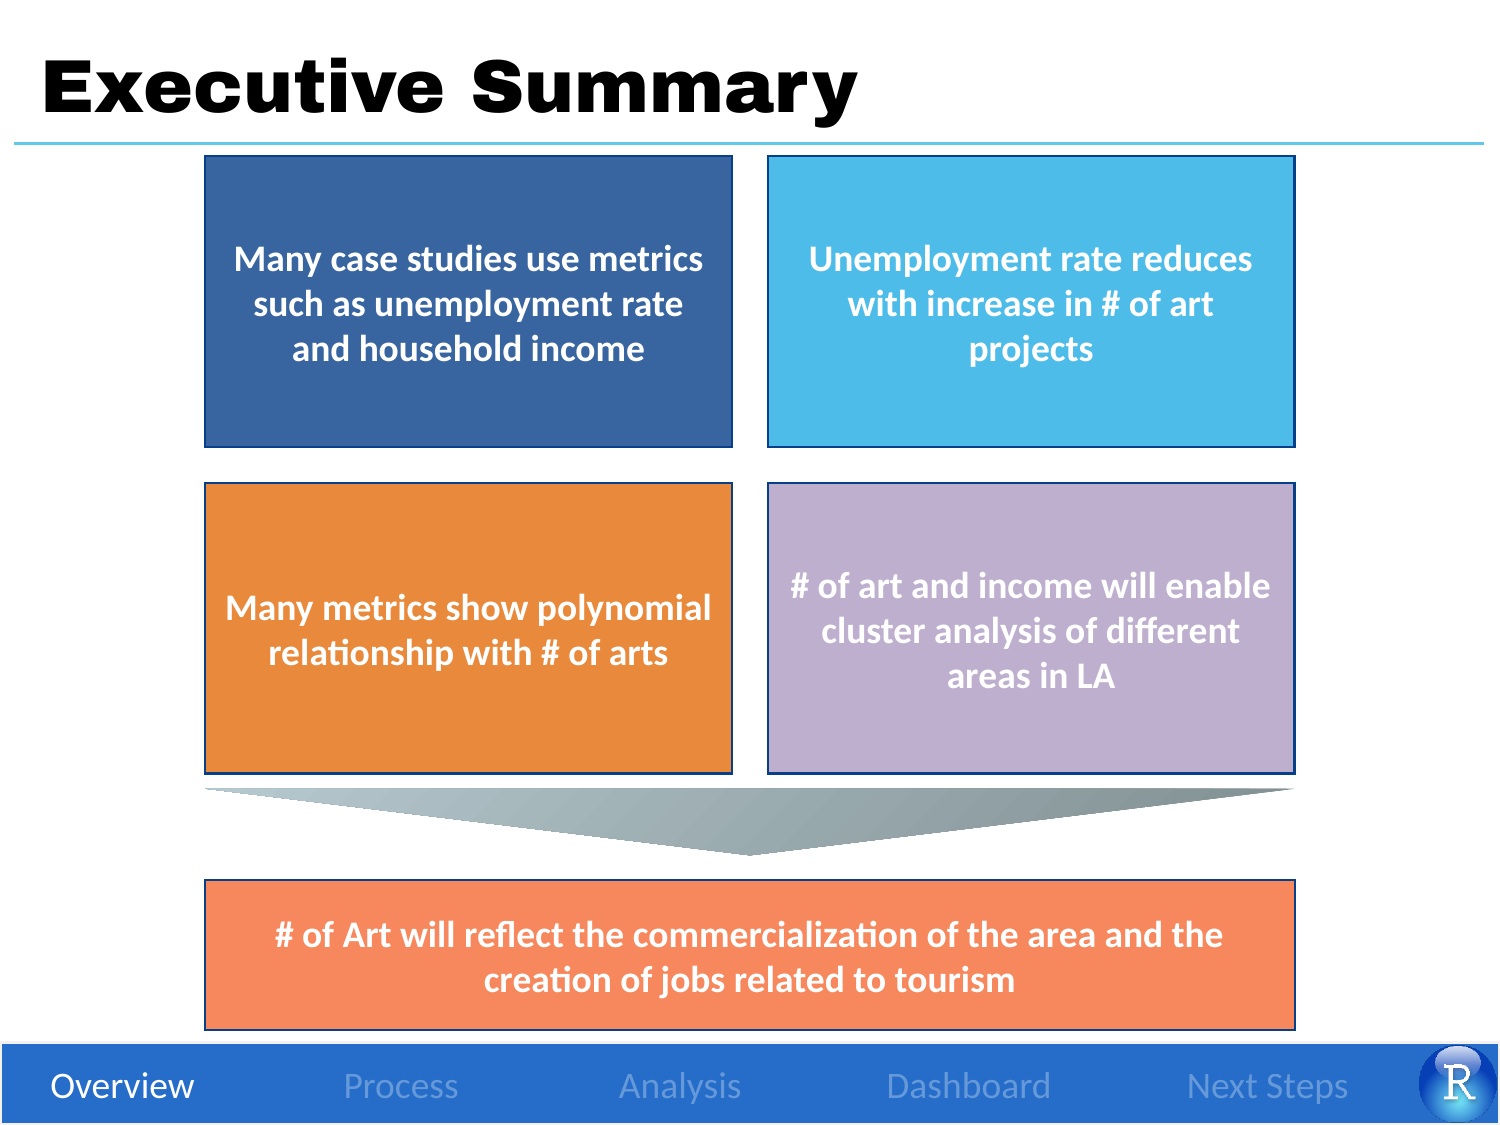

# Executive Summary
Many case studies use metrics such as unemployment rate and household income
Unemployment rate reduces with increase in # of art projects
Many metrics show polynomial relationship with # of arts
# of art and income will enable cluster analysis of different areas in LA

# of Art will reflect the commercialization of the area and the creation of jobs related to tourism